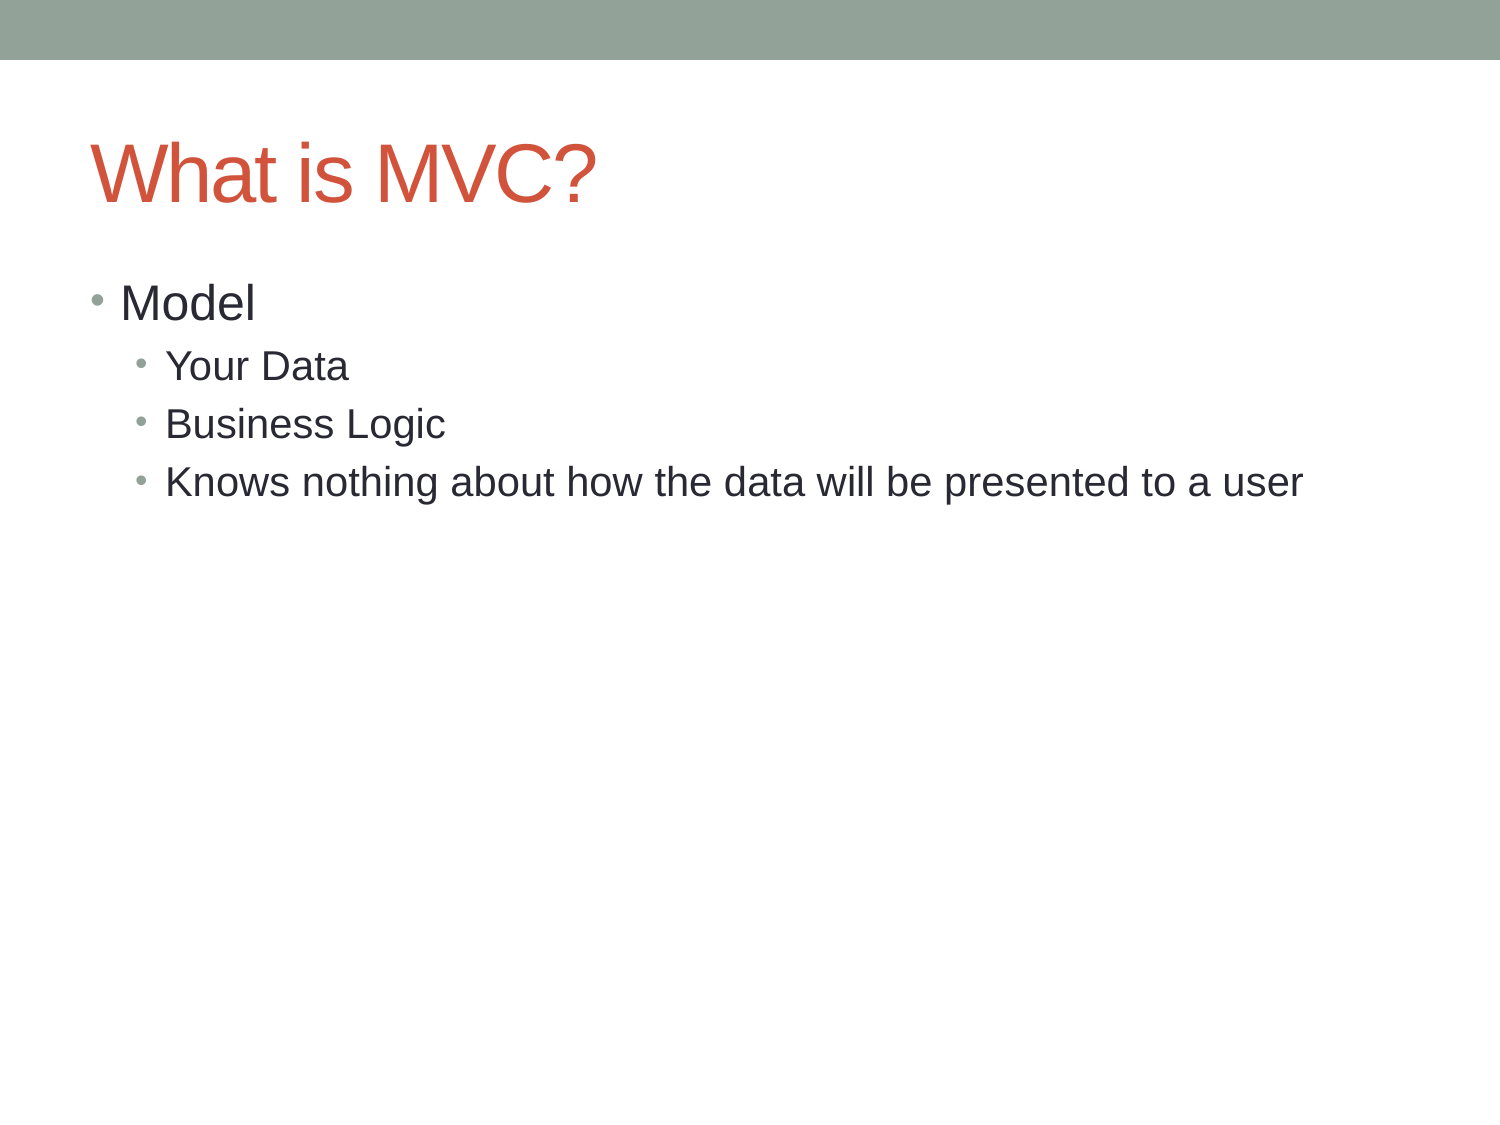

# What is MVC?
Model
Your Data
Business Logic
Knows nothing about how the data will be presented to a user